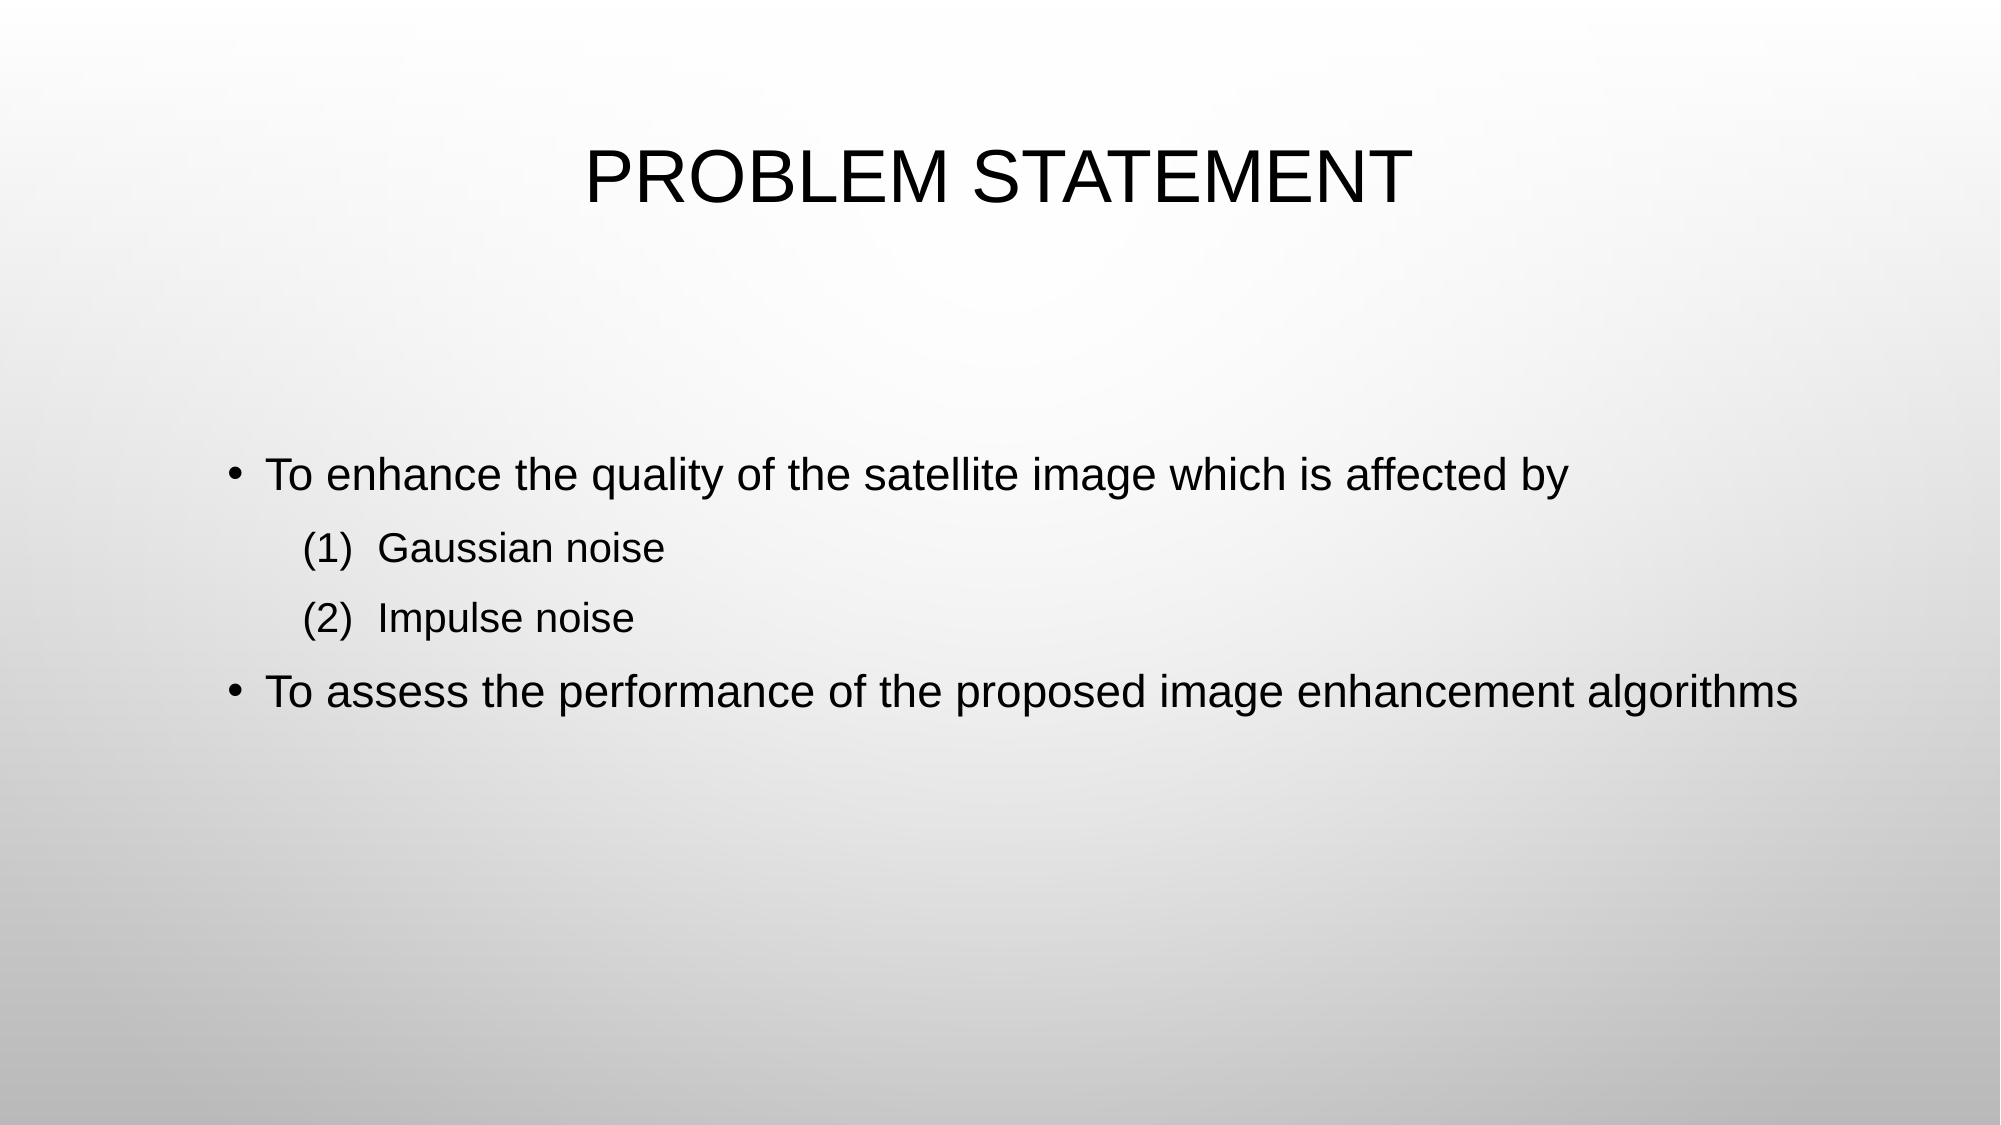

# Problem Statement
To enhance the quality of the satellite image which is affected by
Gaussian noise
Impulse noise
To assess the performance of the proposed image enhancement algorithms